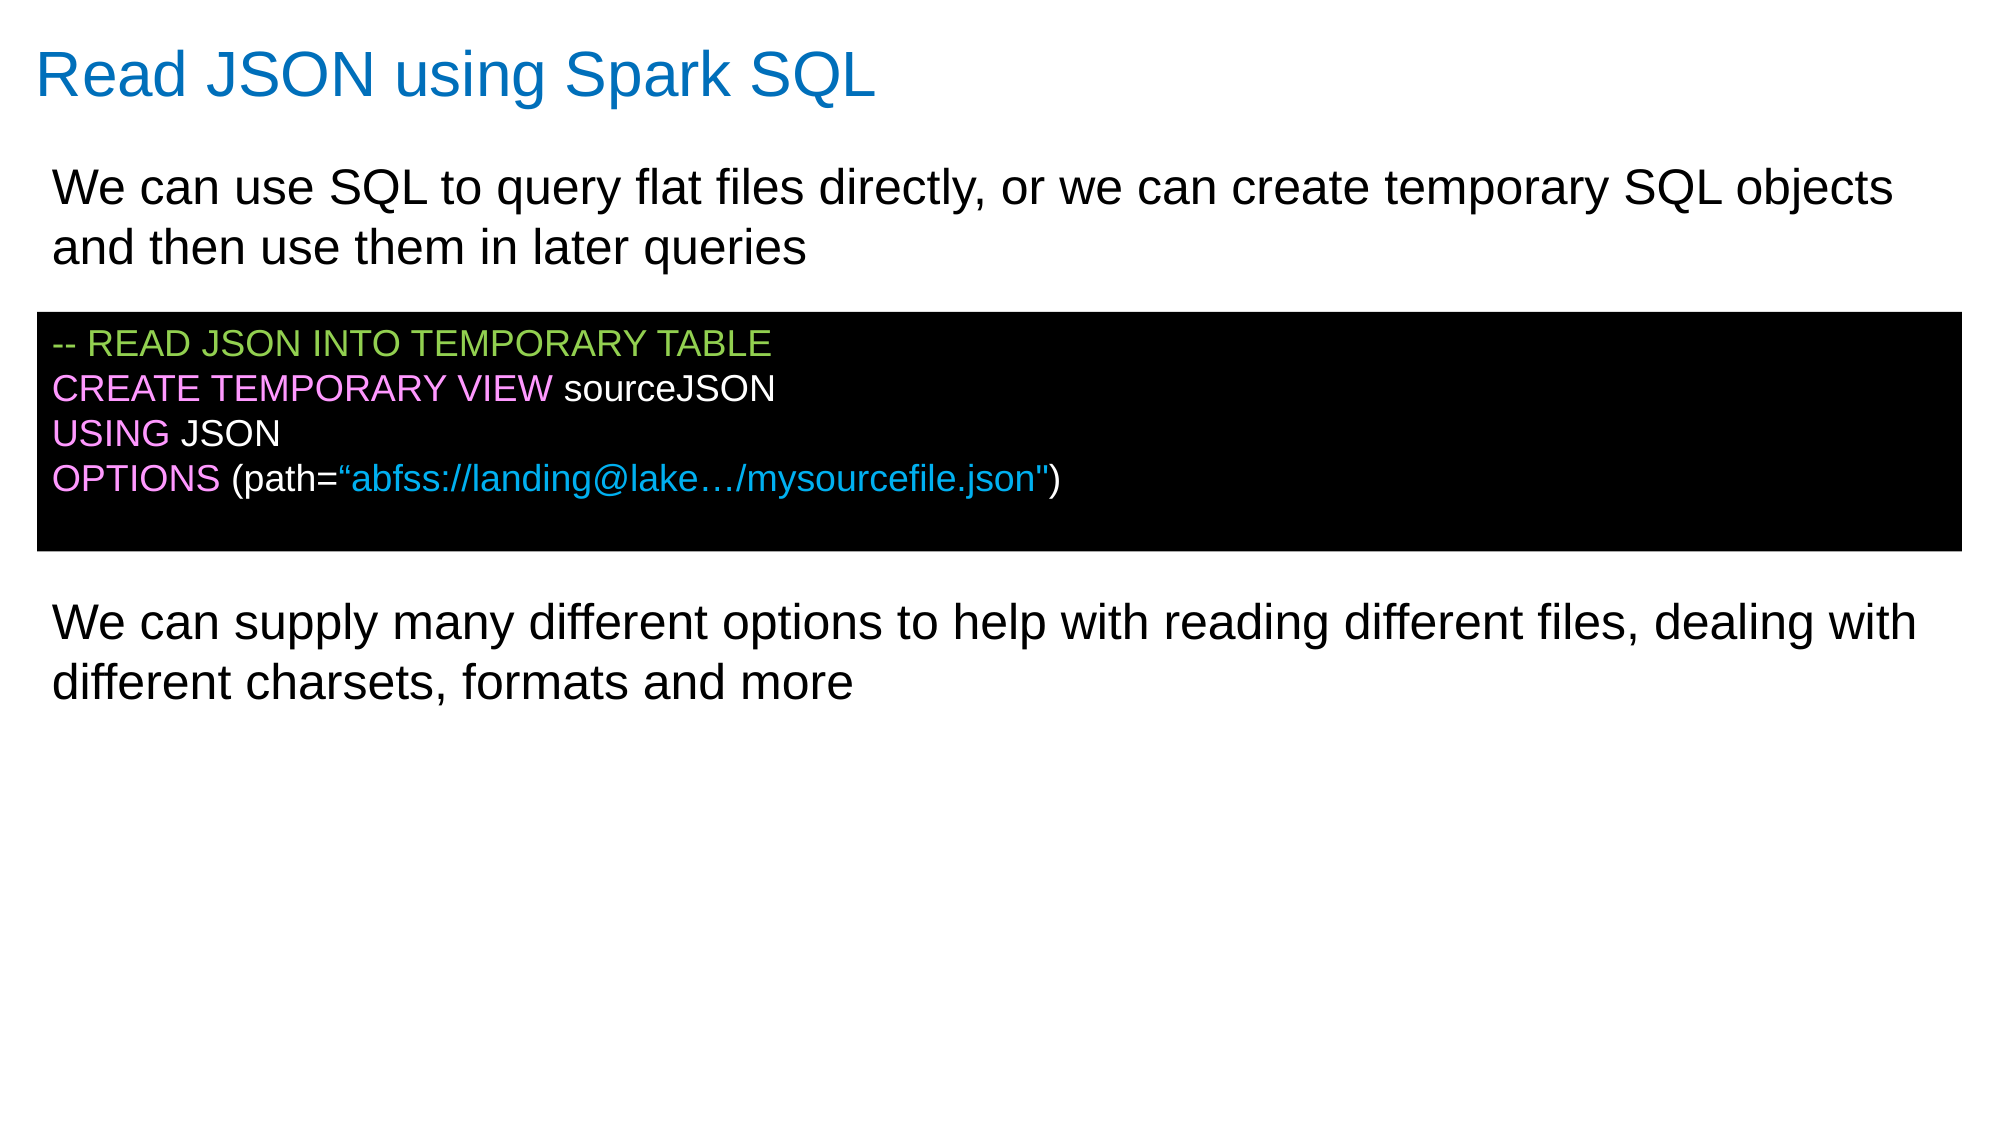

# Read JSON using Spark SQL
We can use SQL to query flat files directly, or we can create temporary SQL objects and then use them in later queries
-- READ JSON INTO TEMPORARY TABLE
CREATE TEMPORARY VIEW sourceJSON
USING JSON
OPTIONS (path=“abfss://landing@lake…/mysourcefile.json")

We can supply many different options to help with reading different files, dealing with different charsets, formats and more